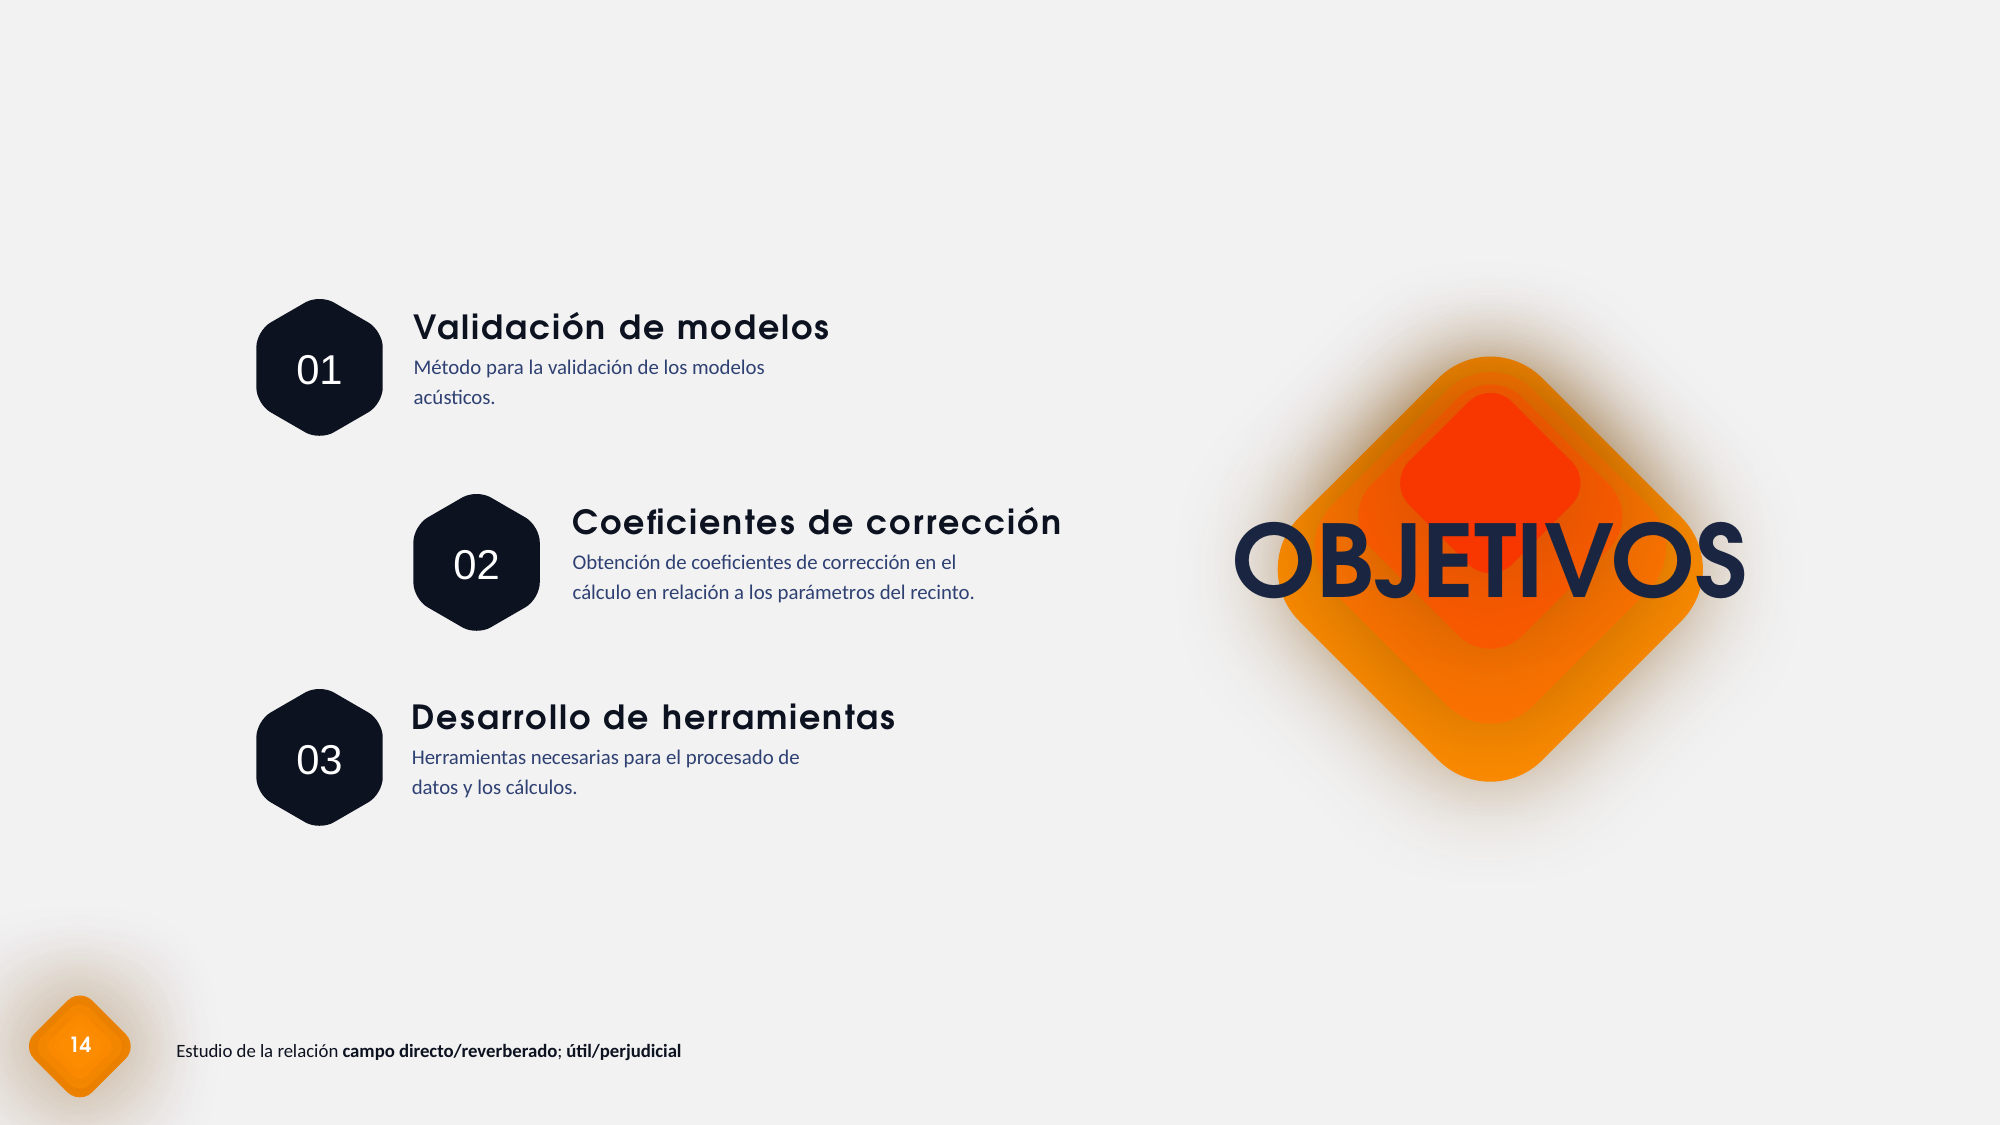

01
Validación de modelos
Método para la validación de los modelos acústicos.

OBJETIVOS
02
Coeficientes de corrección
Obtención de coeficientes de corrección en el cálculo en relación a los parámetros del recinto.
03
Desarrollo de herramientas
Herramientas necesarias para el procesado de datos y los cálculos.